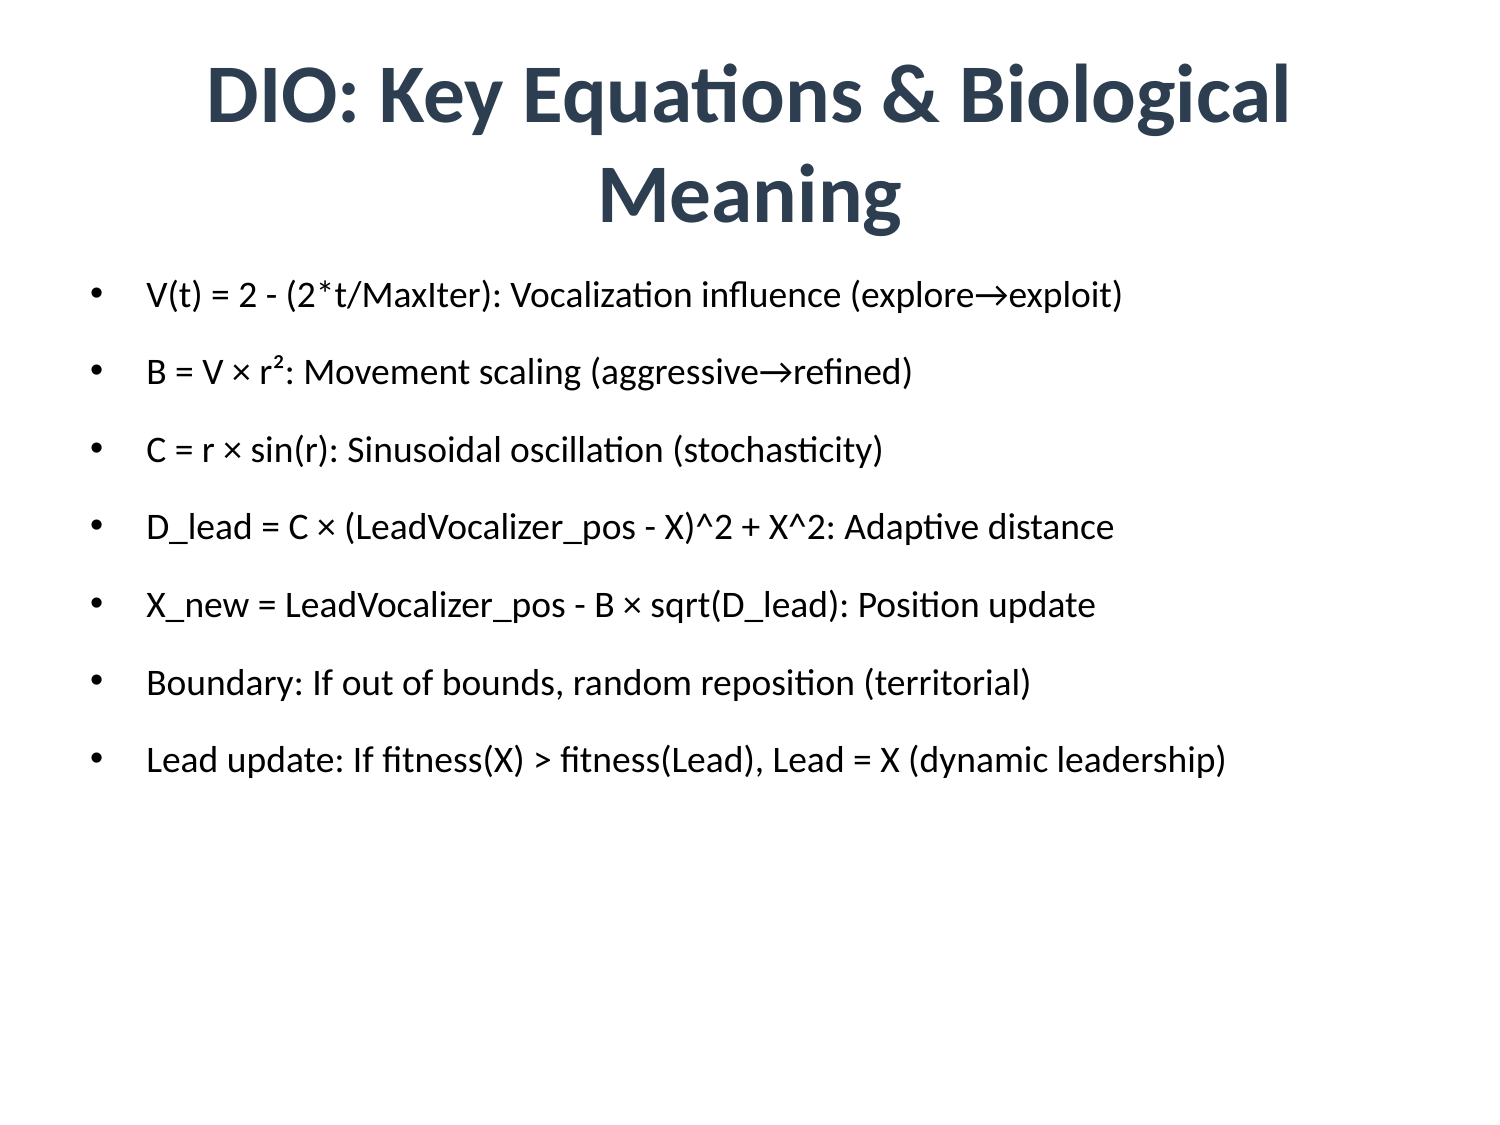

# DIO: Key Equations & Biological Meaning
V(t) = 2 - (2*t/MaxIter): Vocalization influence (explore→exploit)
B = V × r²: Movement scaling (aggressive→refined)
C = r × sin(r): Sinusoidal oscillation (stochasticity)
D_lead = C × (LeadVocalizer_pos - X)^2 + X^2: Adaptive distance
X_new = LeadVocalizer_pos - B × sqrt(D_lead): Position update
Boundary: If out of bounds, random reposition (territorial)
Lead update: If fitness(X) > fitness(Lead), Lead = X (dynamic leadership)